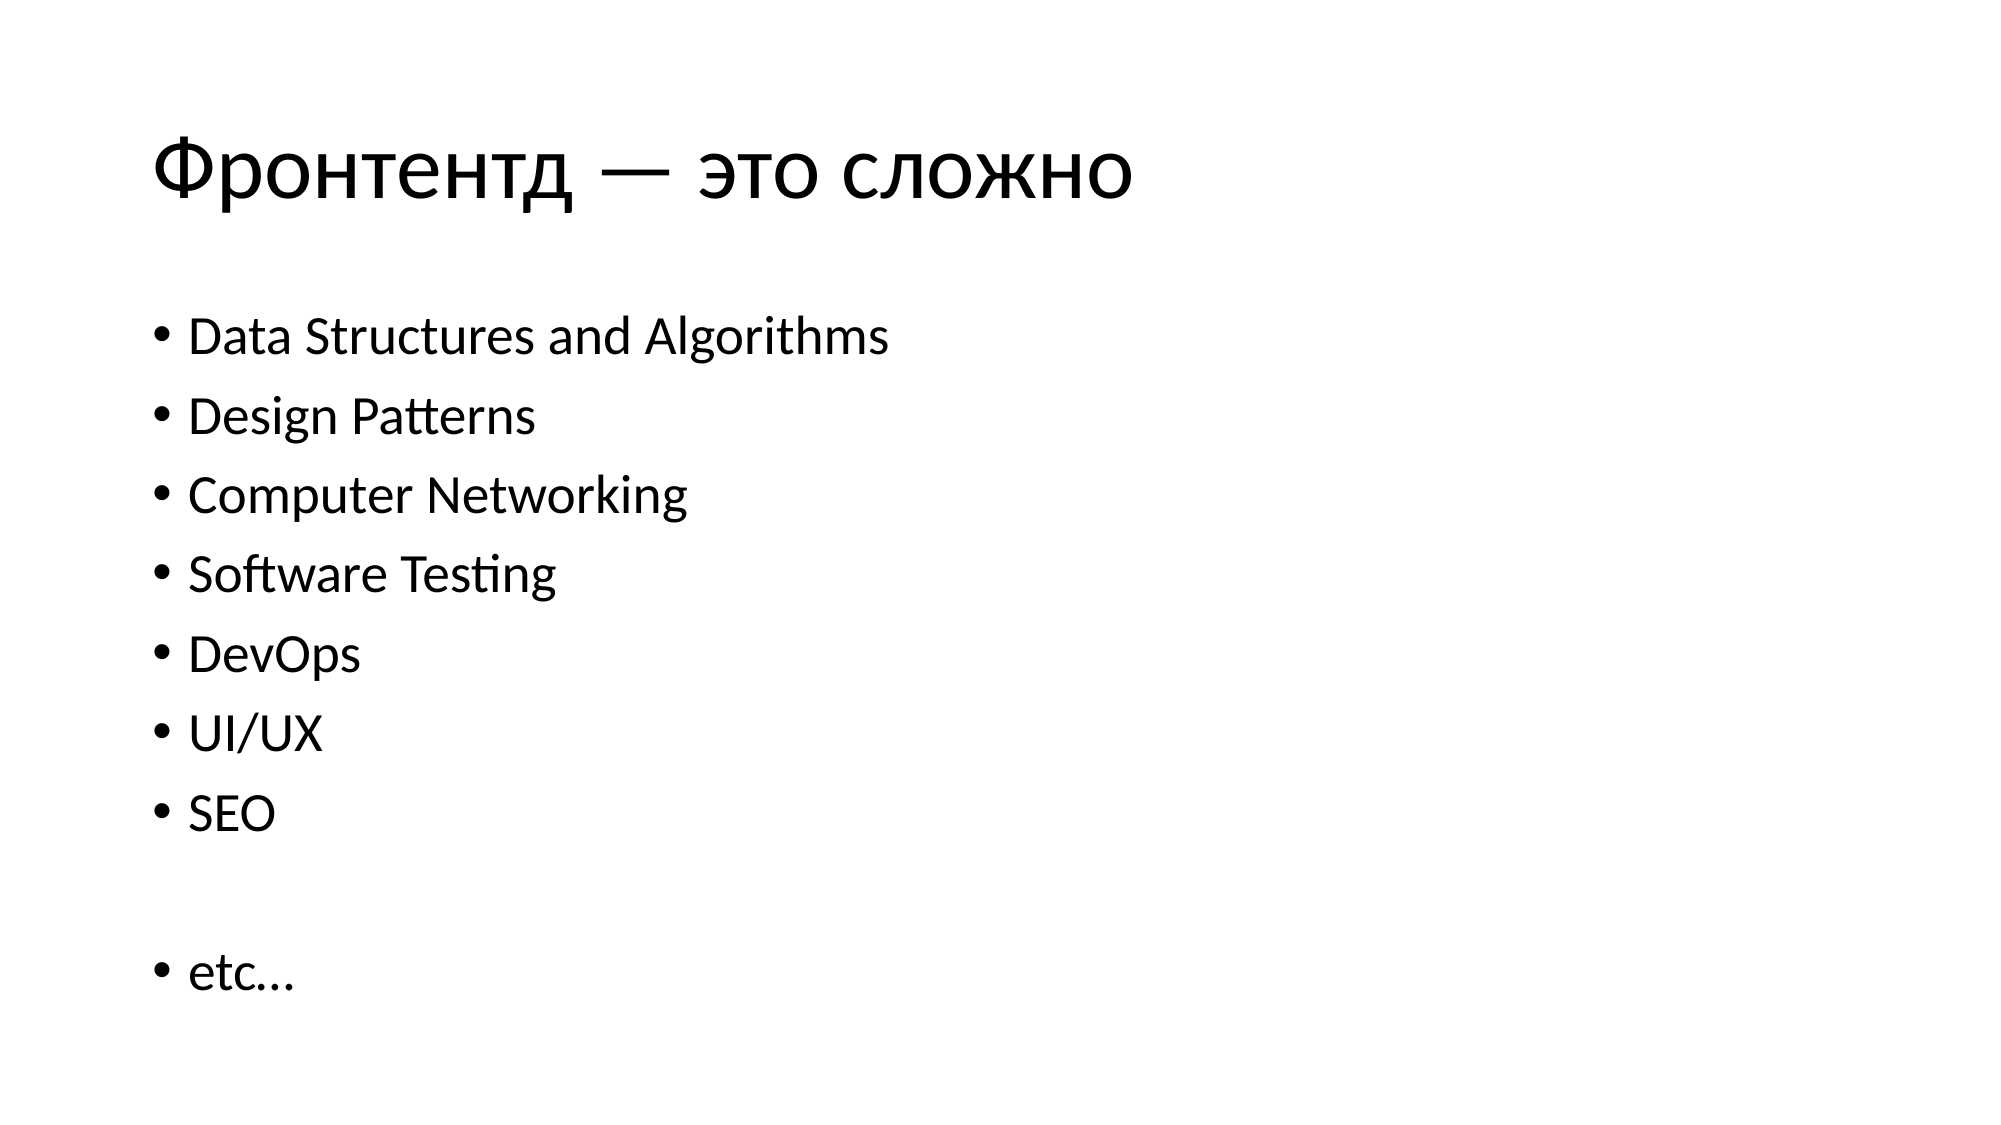

# Фронтентд — это сложно
Data Structures and Algorithms
Design Patterns
Computer Networking
Software Testing
DevOps
UI/UX
SEO

etc…